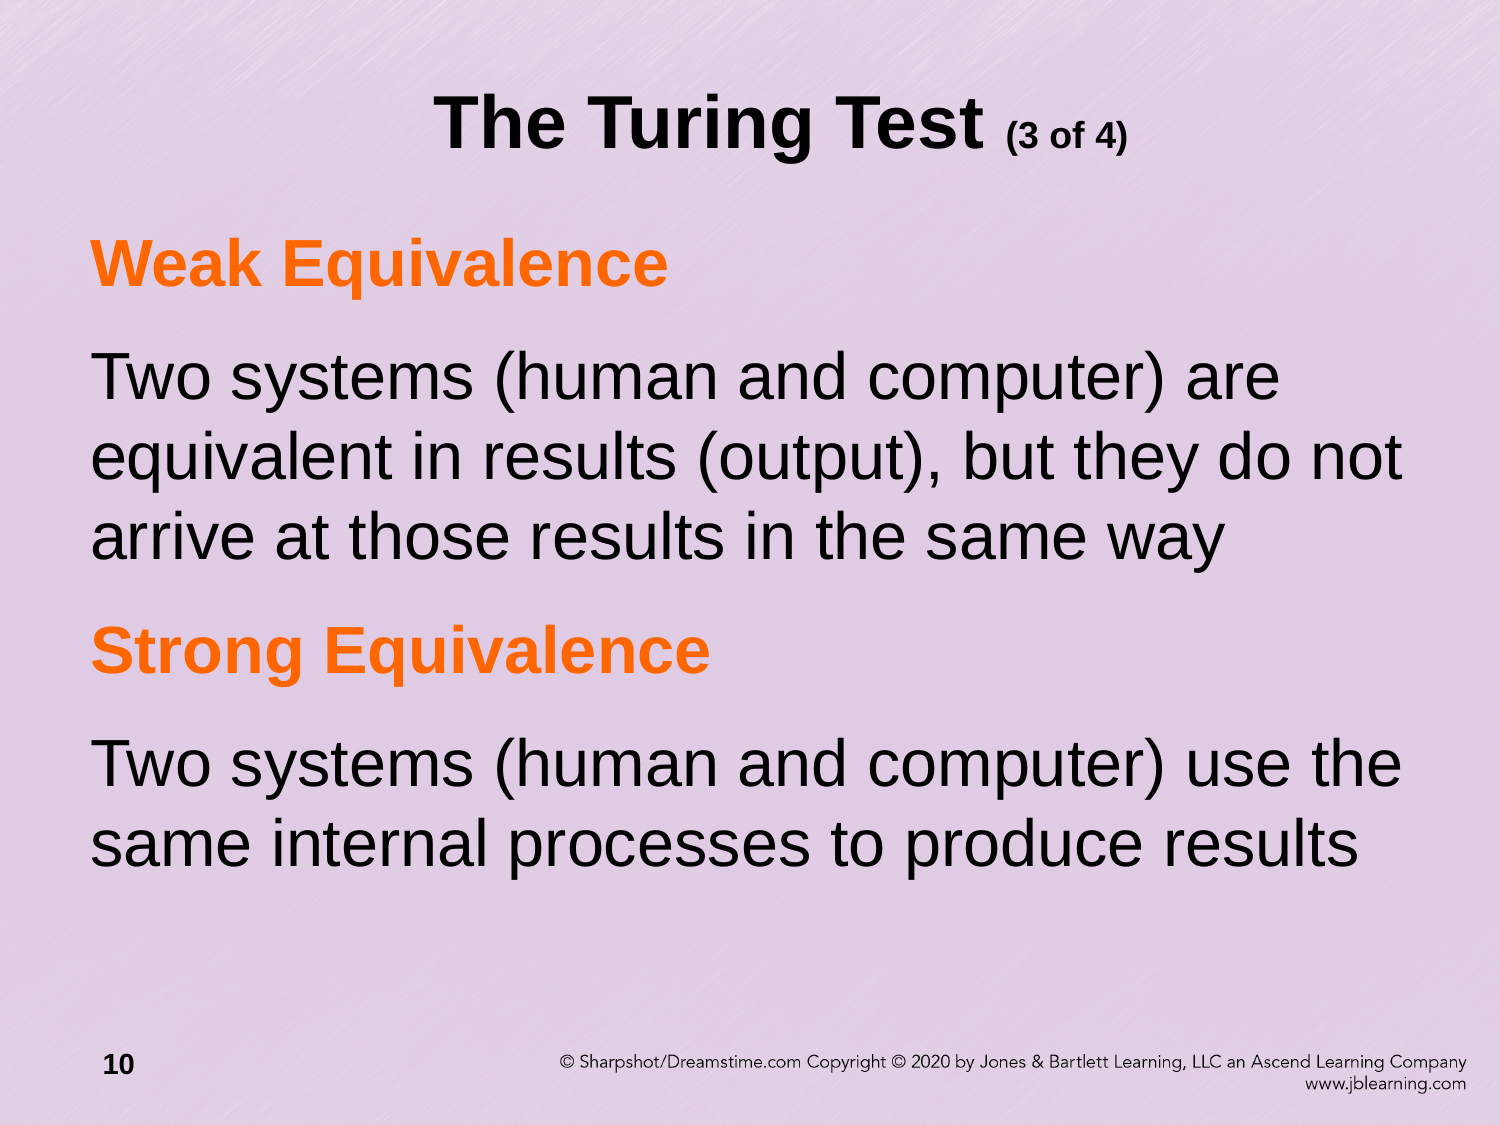

# The Turing Test (3 of 4)
Weak Equivalence
Two systems (human and computer) are equivalent in results (output), but they do not arrive at those results in the same way
Strong Equivalence
Two systems (human and computer) use the same internal processes to produce results
10